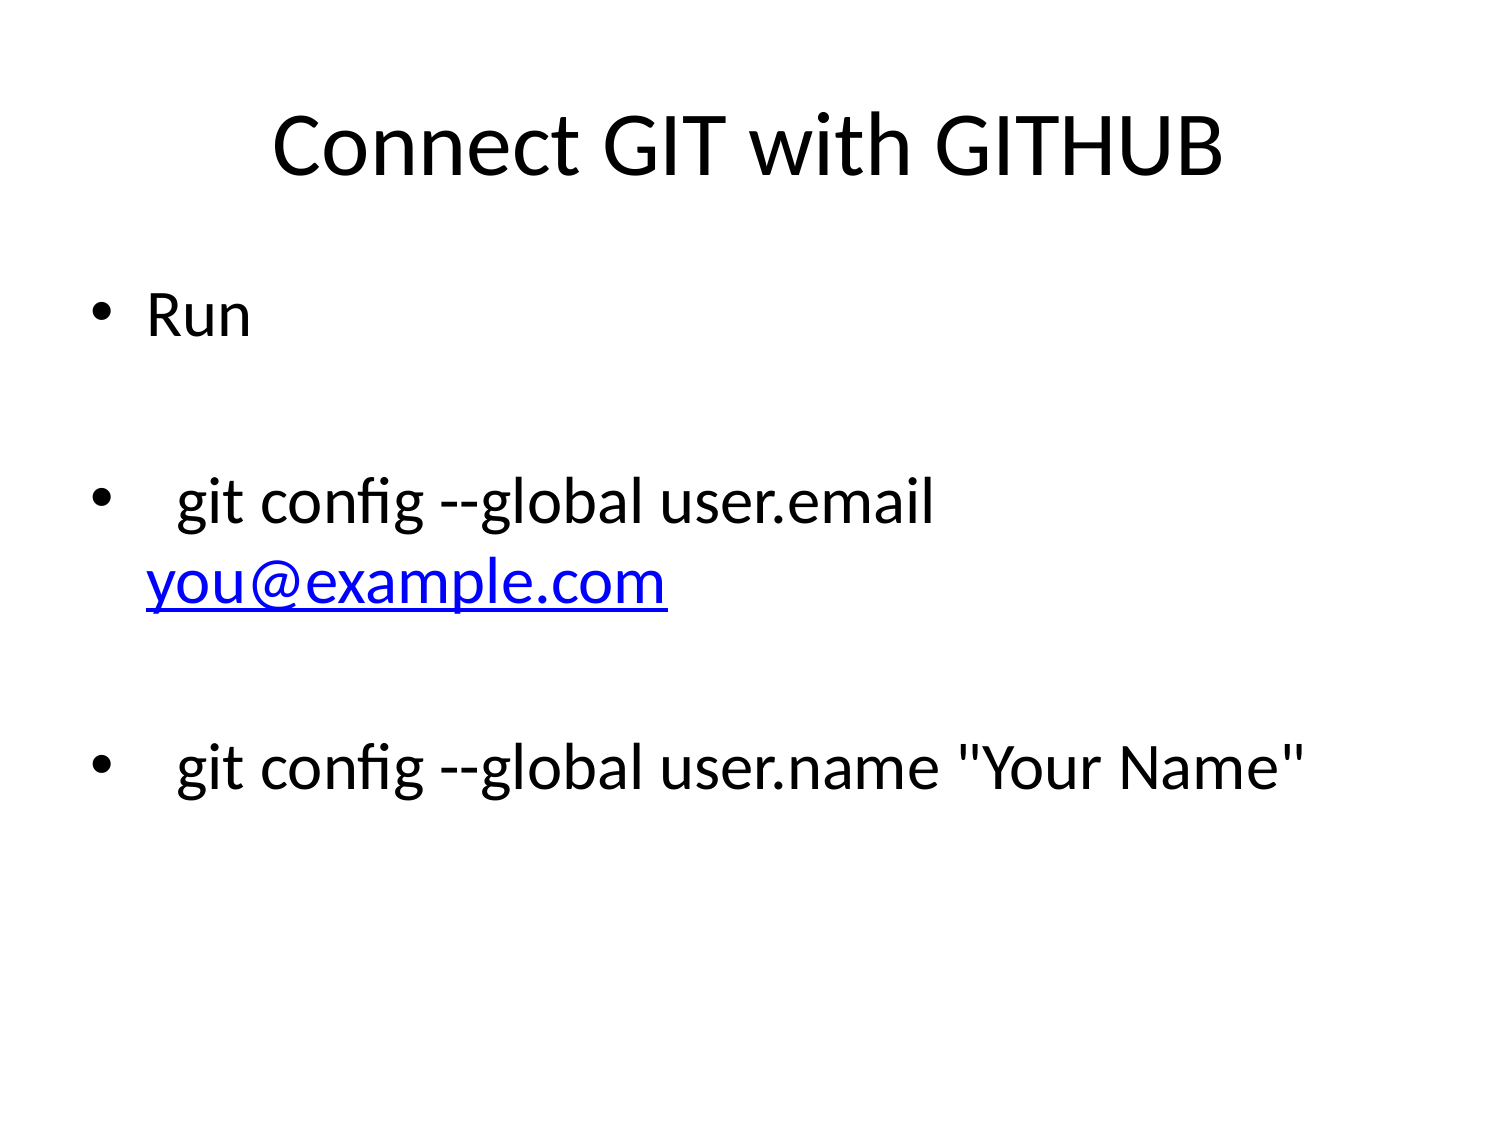

# Connect GIT with GITHUB
Run

  git config --global user.email you@example.com

  git config --global user.name "Your Name"